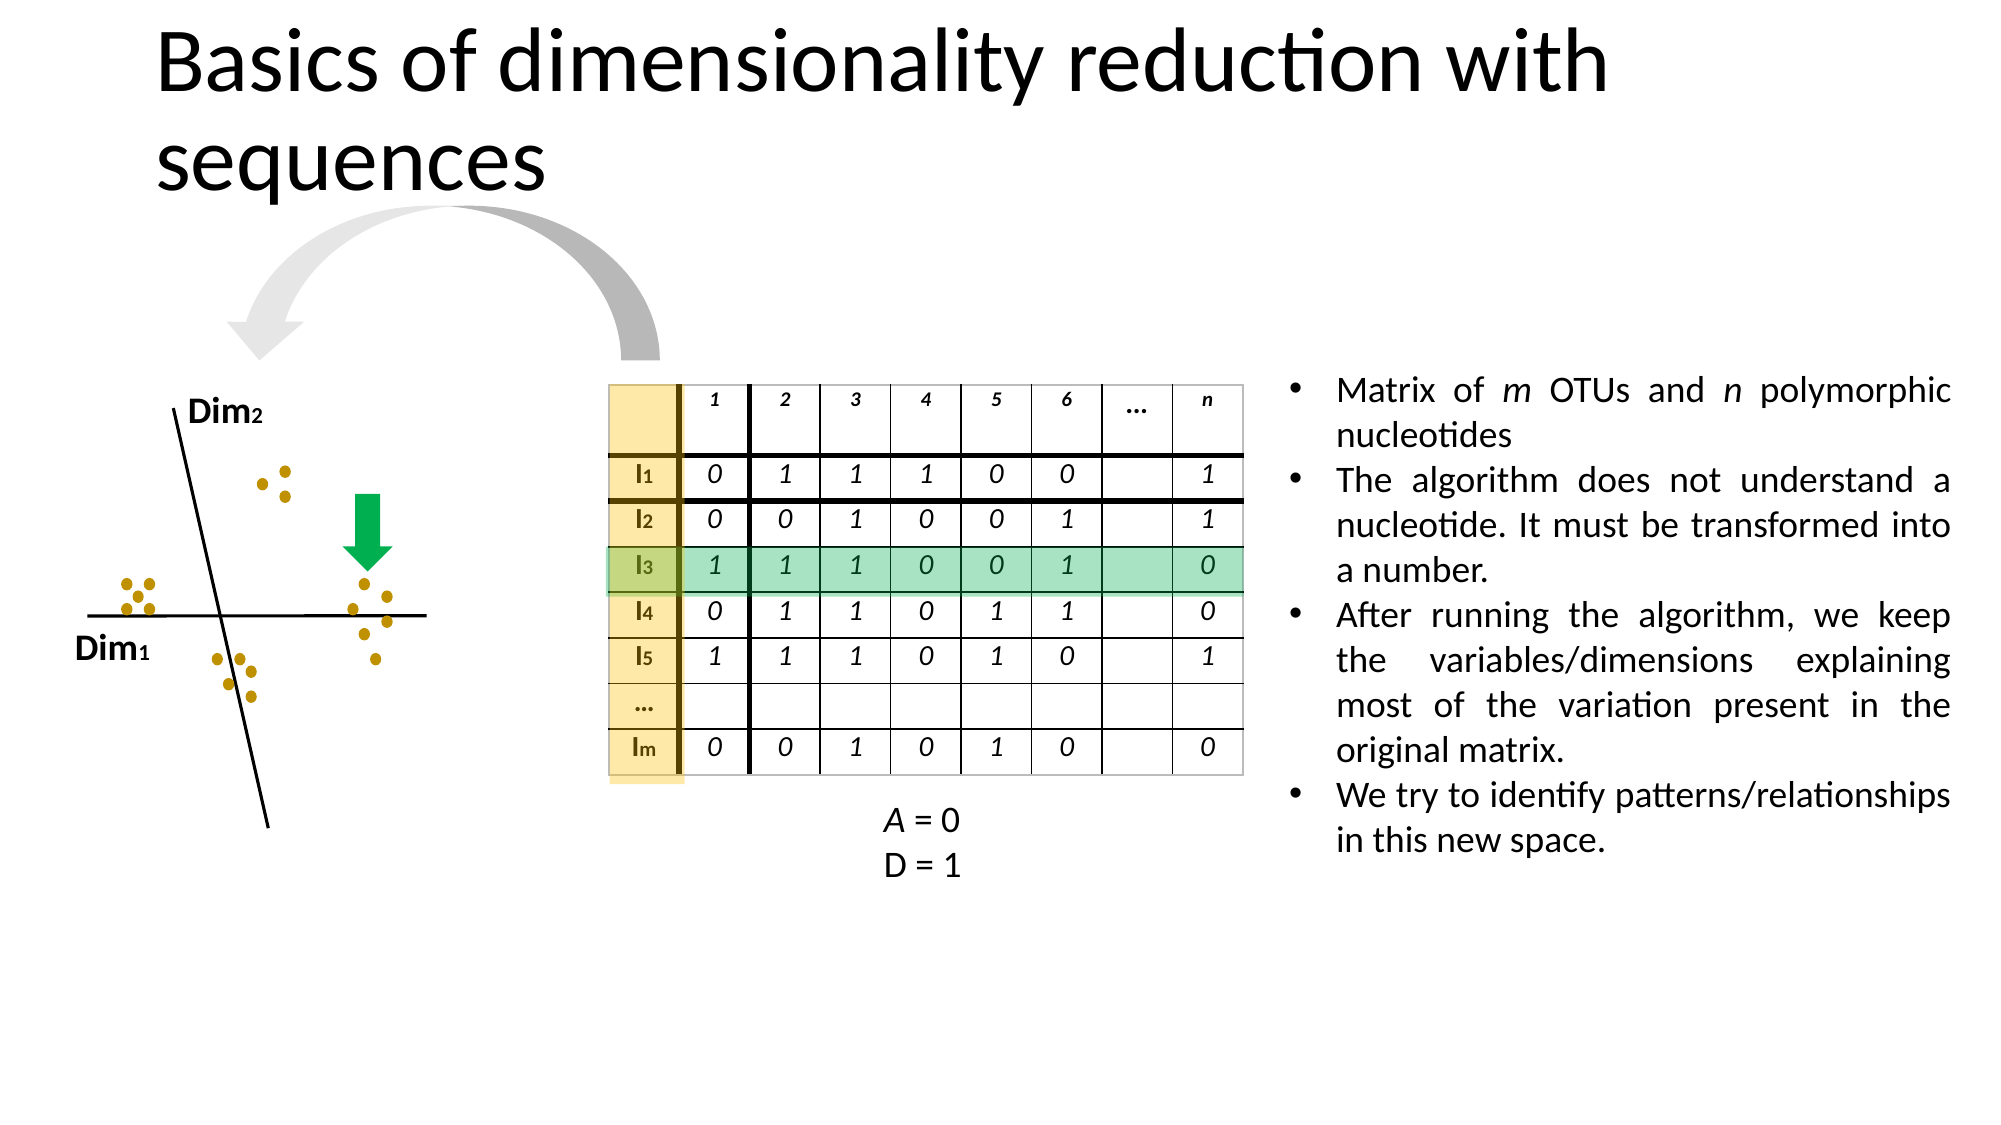

# Basics of dimensionality reduction with sequences

Matrix of m OTUs and n polymorphic nucleotides
The algorithm does not understand a nucleotide. It must be transformed into a number.
After running the algorithm, we keep the variables/dimensions explaining most of the variation present in the original matrix.
We try to identify patterns/relationships in this new space.
Dim2

Dim1

|  | 1 | 2 | 3 | 4 | 5 | 6 | … | n |
| --- | --- | --- | --- | --- | --- | --- | --- | --- |
| I1 | 0 | 1 | 1 | 1 | 0 | 0 |  | 1 |
| I2 | 0 | 0 | 1 | 0 | 0 | 1 |  | 1 |
| I3 | 1 | 1 | 1 | 0 | 0 | 1 |  | 0 |
| I4 | 0 | 1 | 1 | 0 | 1 | 1 |  | 0 |
| I5 | 1 | 1 | 1 | 0 | 1 | 0 |  | 1 |
| … |  |  |  |  |  |  |  |  |
| Im | 0 | 0 | 1 | 0 | 1 | 0 |  | 0 |

A = 0
D = 1